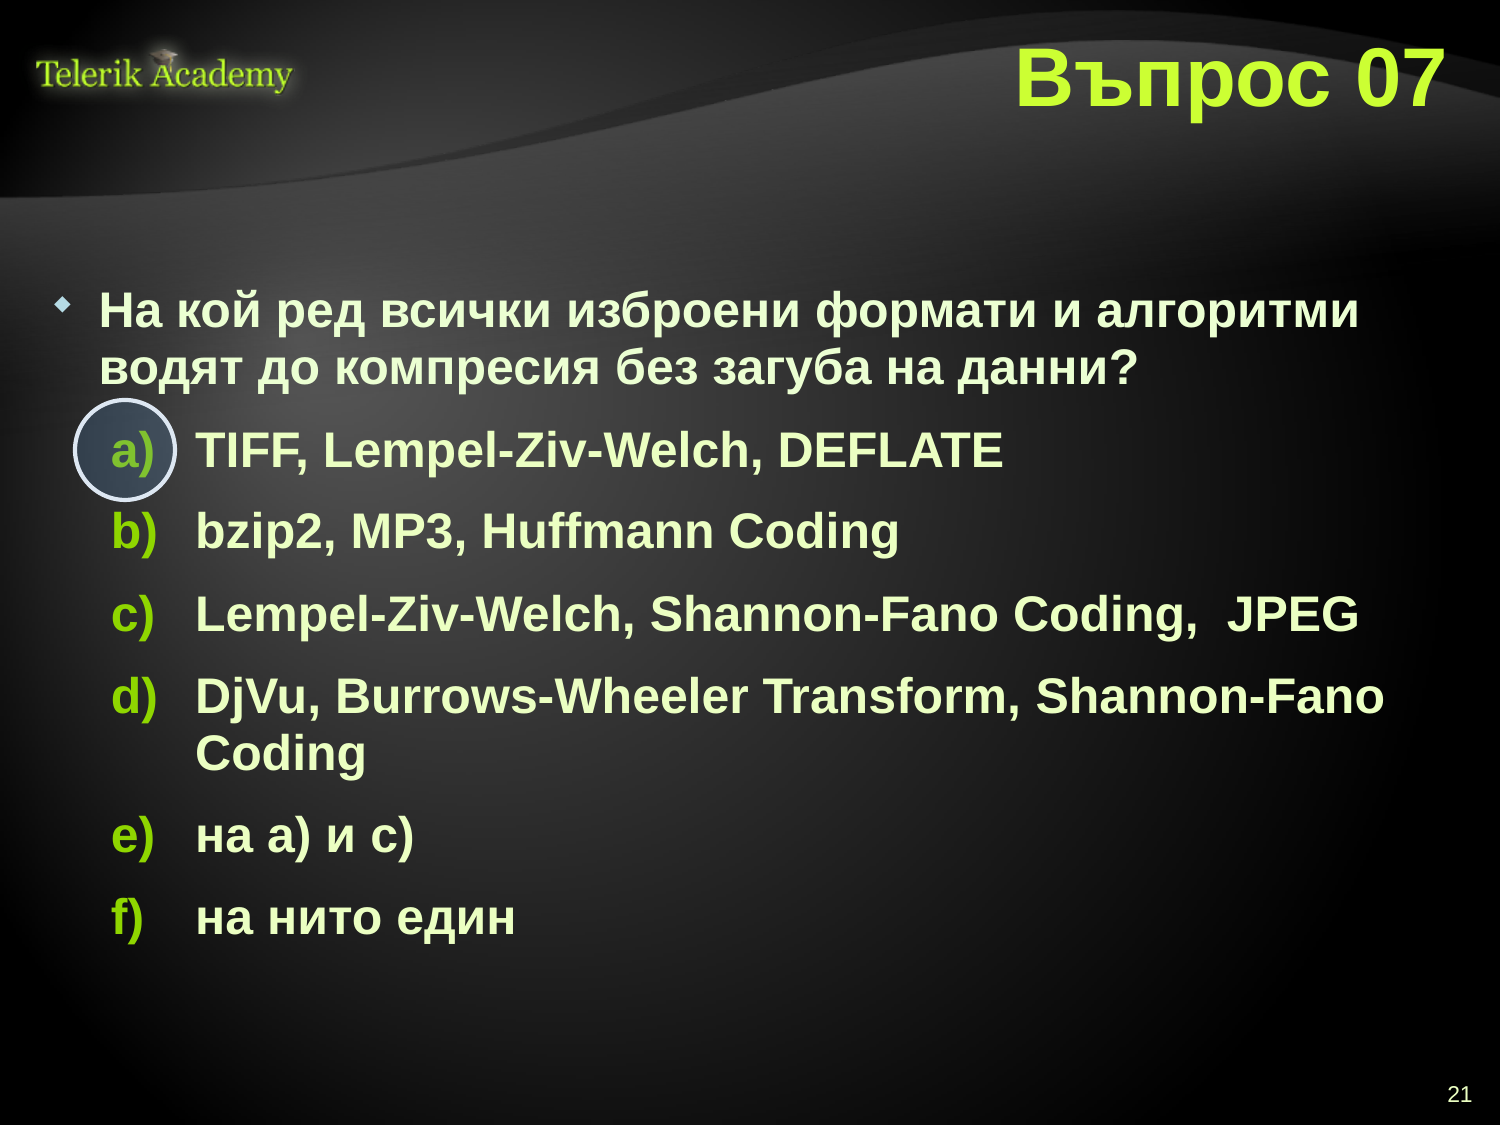

# Въпрос 07
На кой ред всички изброени формати и алгоритми водят до компресия без загуба на данни?
TIFF, Lempel-Ziv-Welch, DEFLATE
bzip2, MP3, Huffmann Coding
Lempel-Ziv-Welch, Shannon-Fano Coding,  JPEG
DjVu, Burrows-Wheeler Transform, Shannon-Fano Coding
на а) и c)
на нито един

21